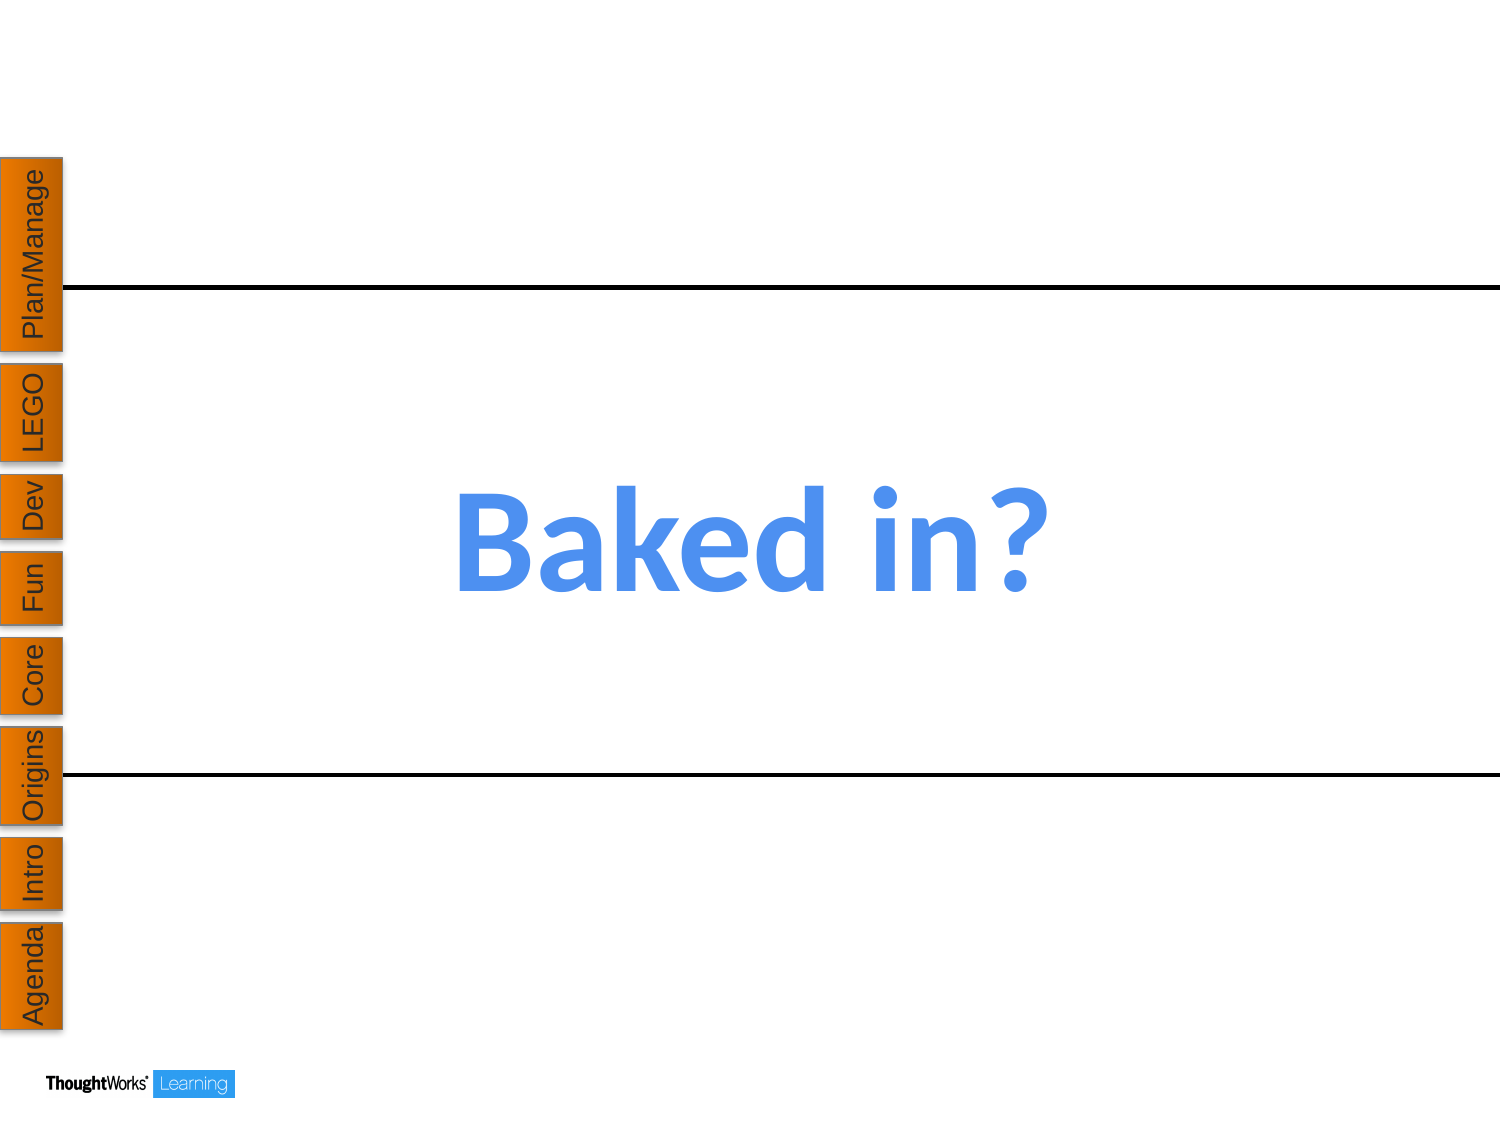

Plan/Manage
# Baked in?
LEGO
Dev
Fun
Core
Origins
Intro
Agenda